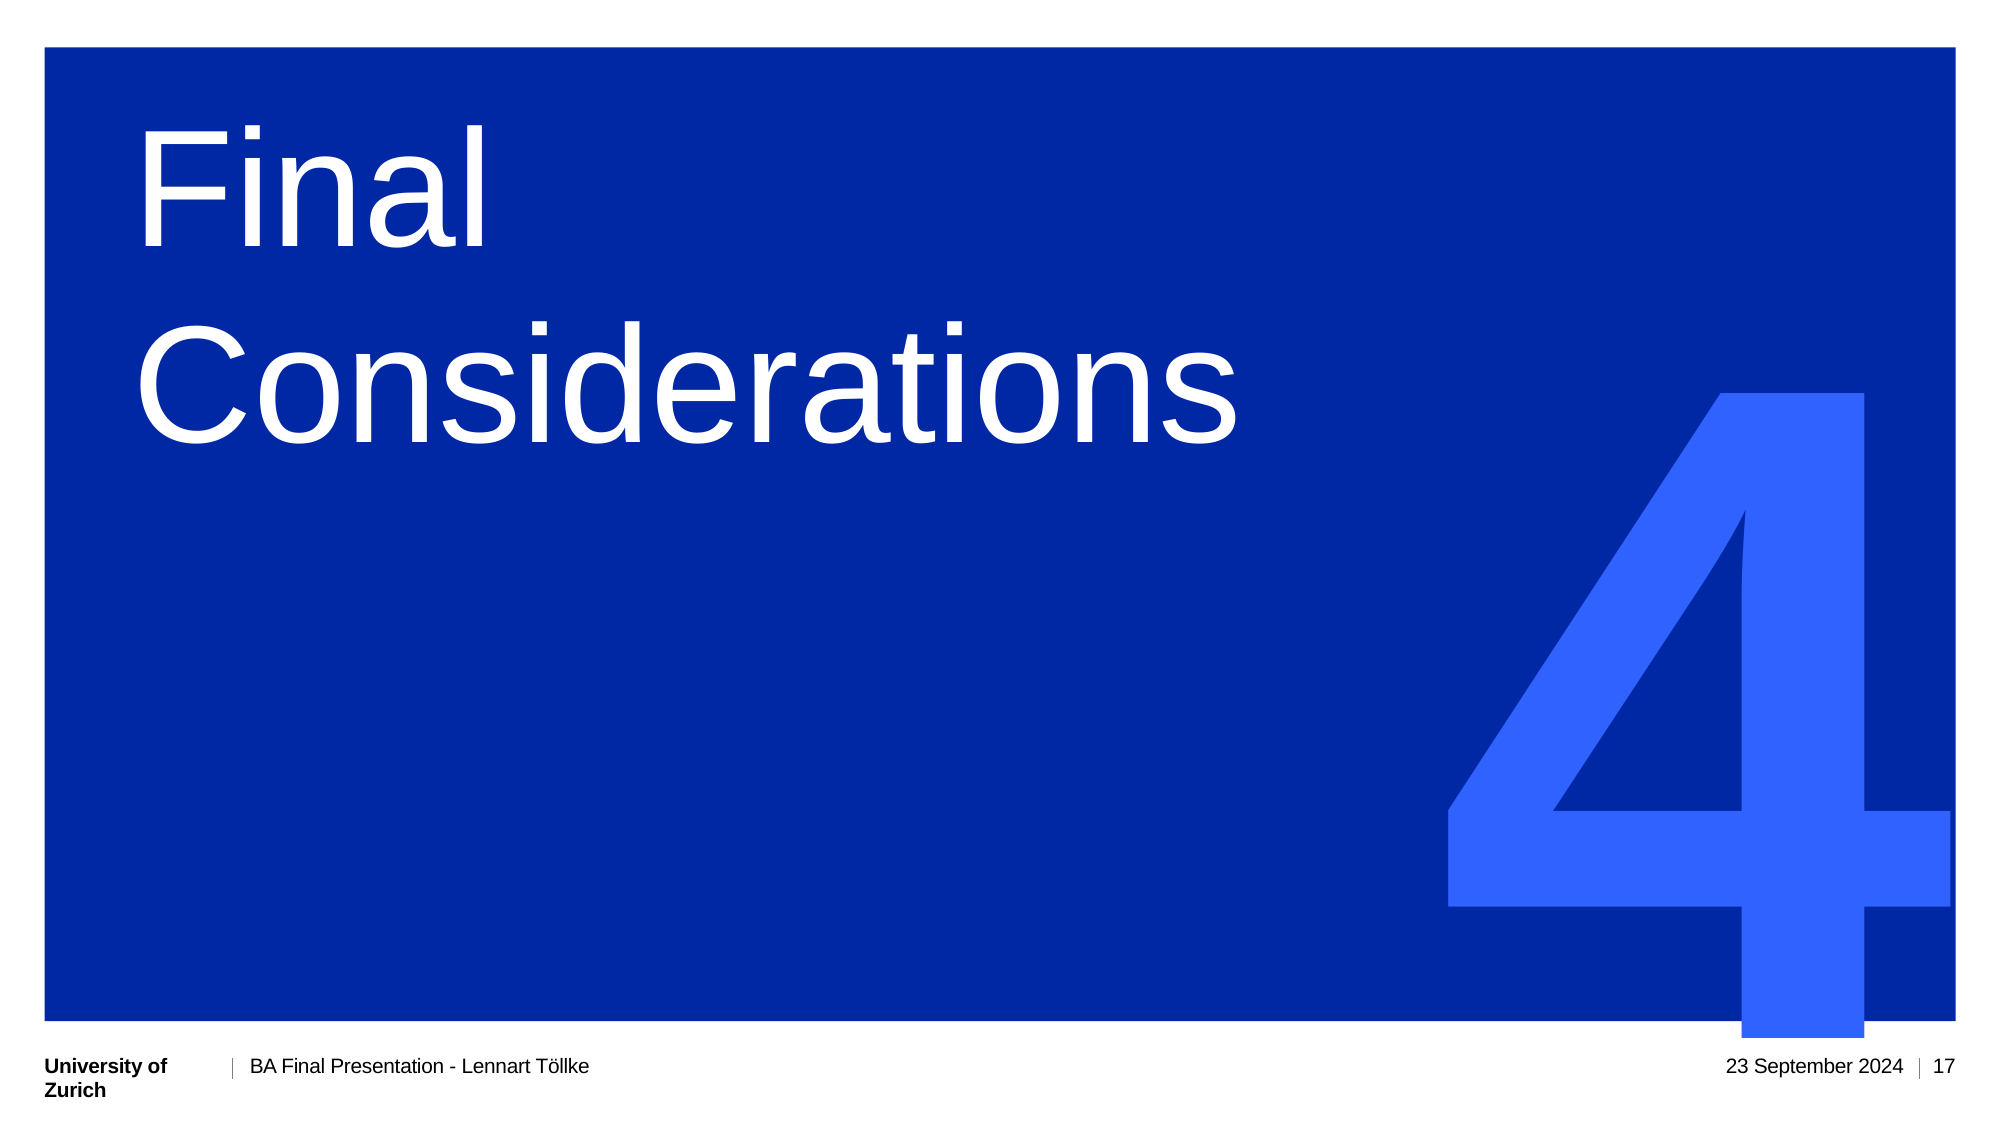

4
Final Considerations
BA Final Presentation - Lennart Töllke
23 September 2024
17